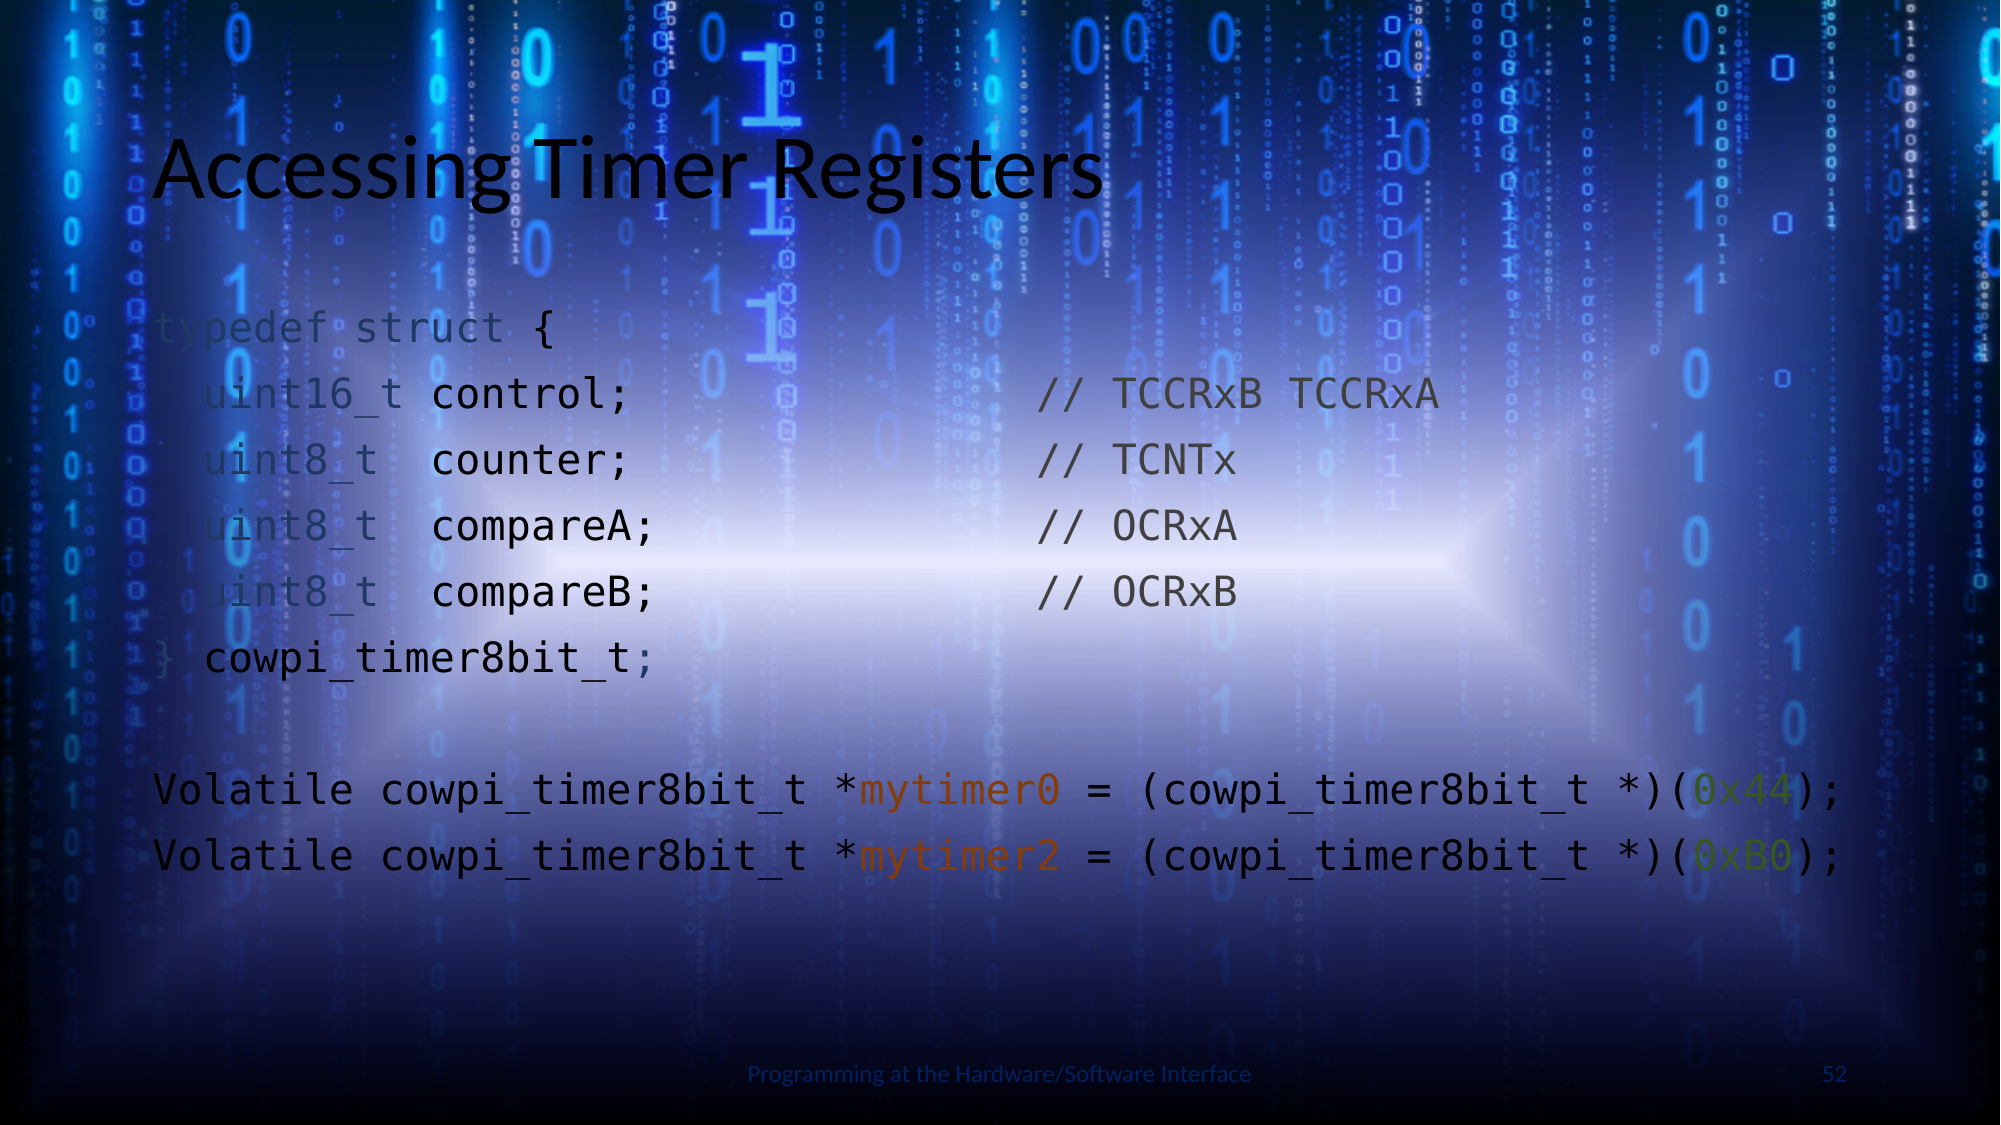

# Accessing Timer Registers
typedef struct {
  uint16_t control;                // TCCRxB TCCRxA
  uint8_t  counter;                // TCNTx
  uint8_t  compareA;               // OCRxA
  uint8_t  compareB;               // OCRxB
} cowpi_timer8bit_t;

Volatile cowpi_timer8bit_t *mytimer0 = (cowpi_timer8bit_t *)(0x44);
Volatile cowpi_timer8bit_t *mytimer2 = (cowpi_timer8bit_t *)(0xB0);

Slide by Bohn
Programming at the Hardware/Software Interface
52